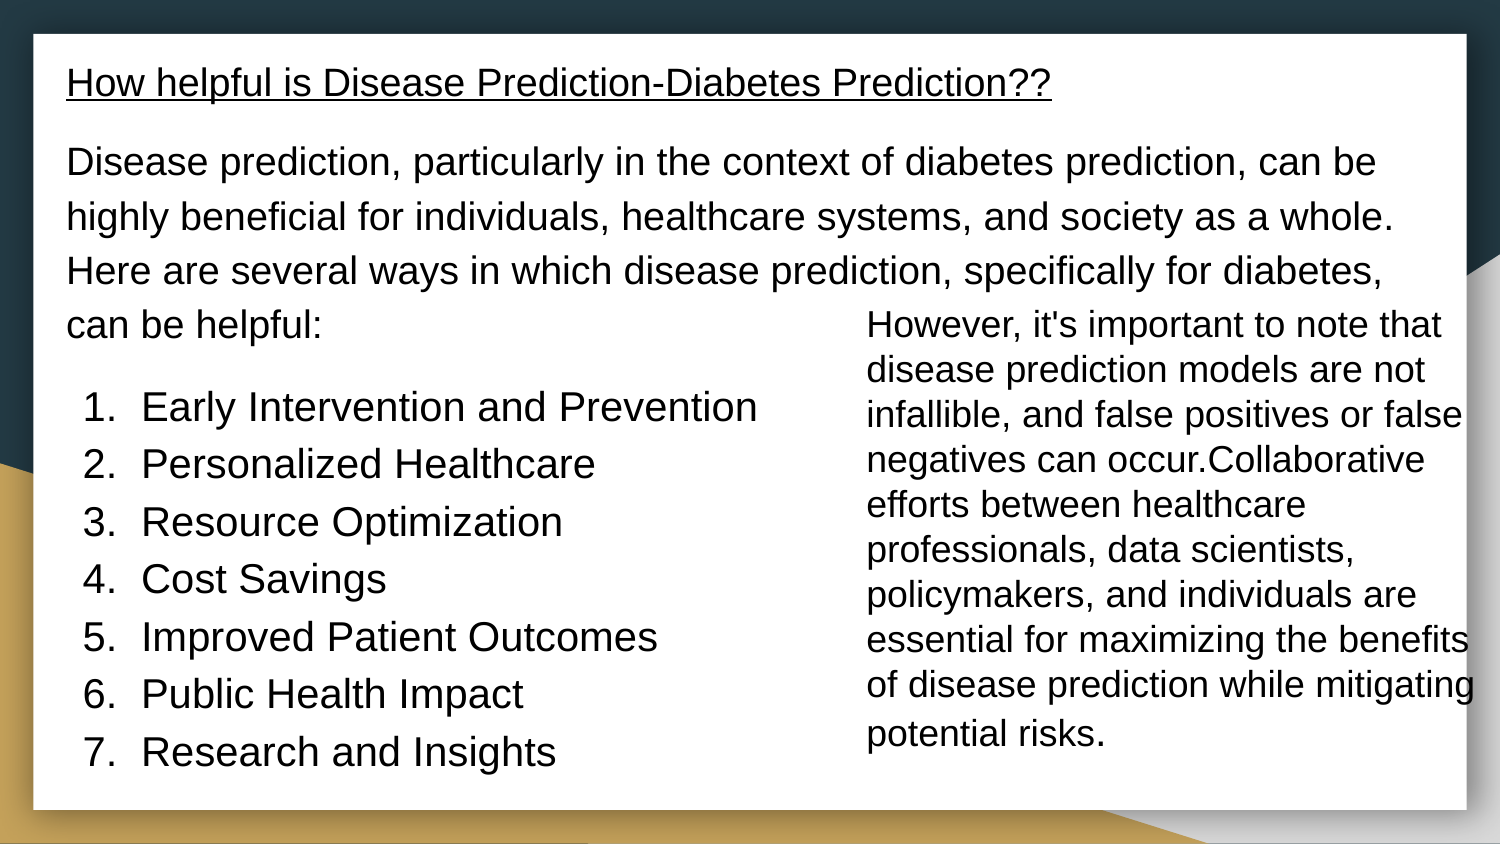

How helpful is Disease Prediction-Diabetes Prediction??
Disease prediction, particularly in the context of diabetes prediction, can be highly beneficial for individuals, healthcare systems, and society as a whole. Here are several ways in which disease prediction, specifically for diabetes, can be helpful:
Early Intervention and Prevention
Personalized Healthcare
Resource Optimization
Cost Savings
Improved Patient Outcomes
Public Health Impact
Research and Insights

However, it's important to note that disease prediction models are not infallible, and false positives or false negatives can occur.Collaborative efforts between healthcare professionals, data scientists, policymakers, and individuals are essential for maximizing the benefits of disease prediction while mitigating potential risks.